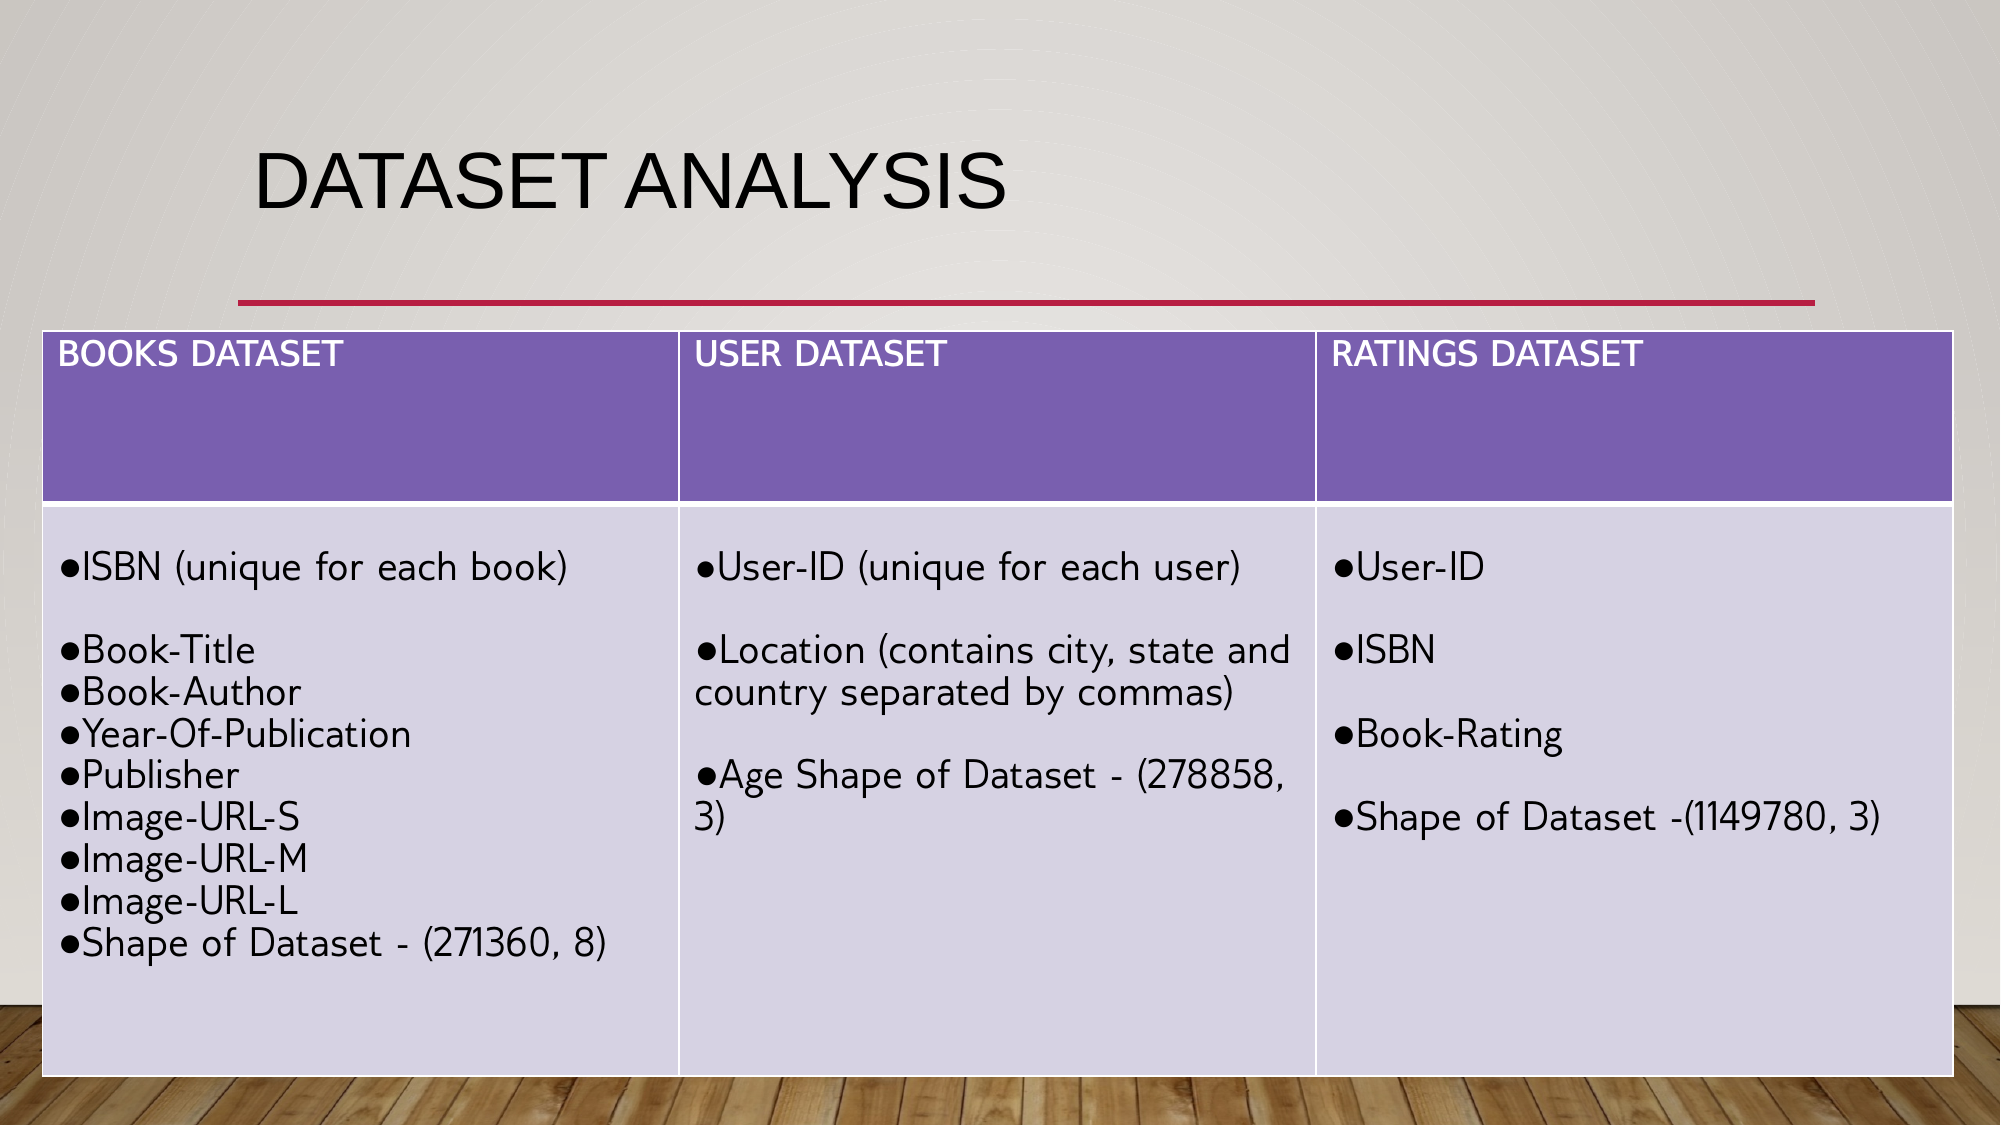

# DATASET ANALYSIS
| BOOKS DATASET | USER DATASET | RATINGS DATASET |
| --- | --- | --- |
| ●ISBN (unique for each book) ●Book-Title ●Book-Author ●Year-Of-Publication ●Publisher ●Image-URL-S ●Image-URL-M ●Image-URL-L ●Shape of Dataset - (271360, 8) | ●User-ID (unique for each user) ●Location (contains city, state and country separated by commas) ●Age Shape of Dataset - (278858, 3) | ●User-ID ●ISBN ●Book-Rating ●Shape of Dataset -(1149780, 3) |